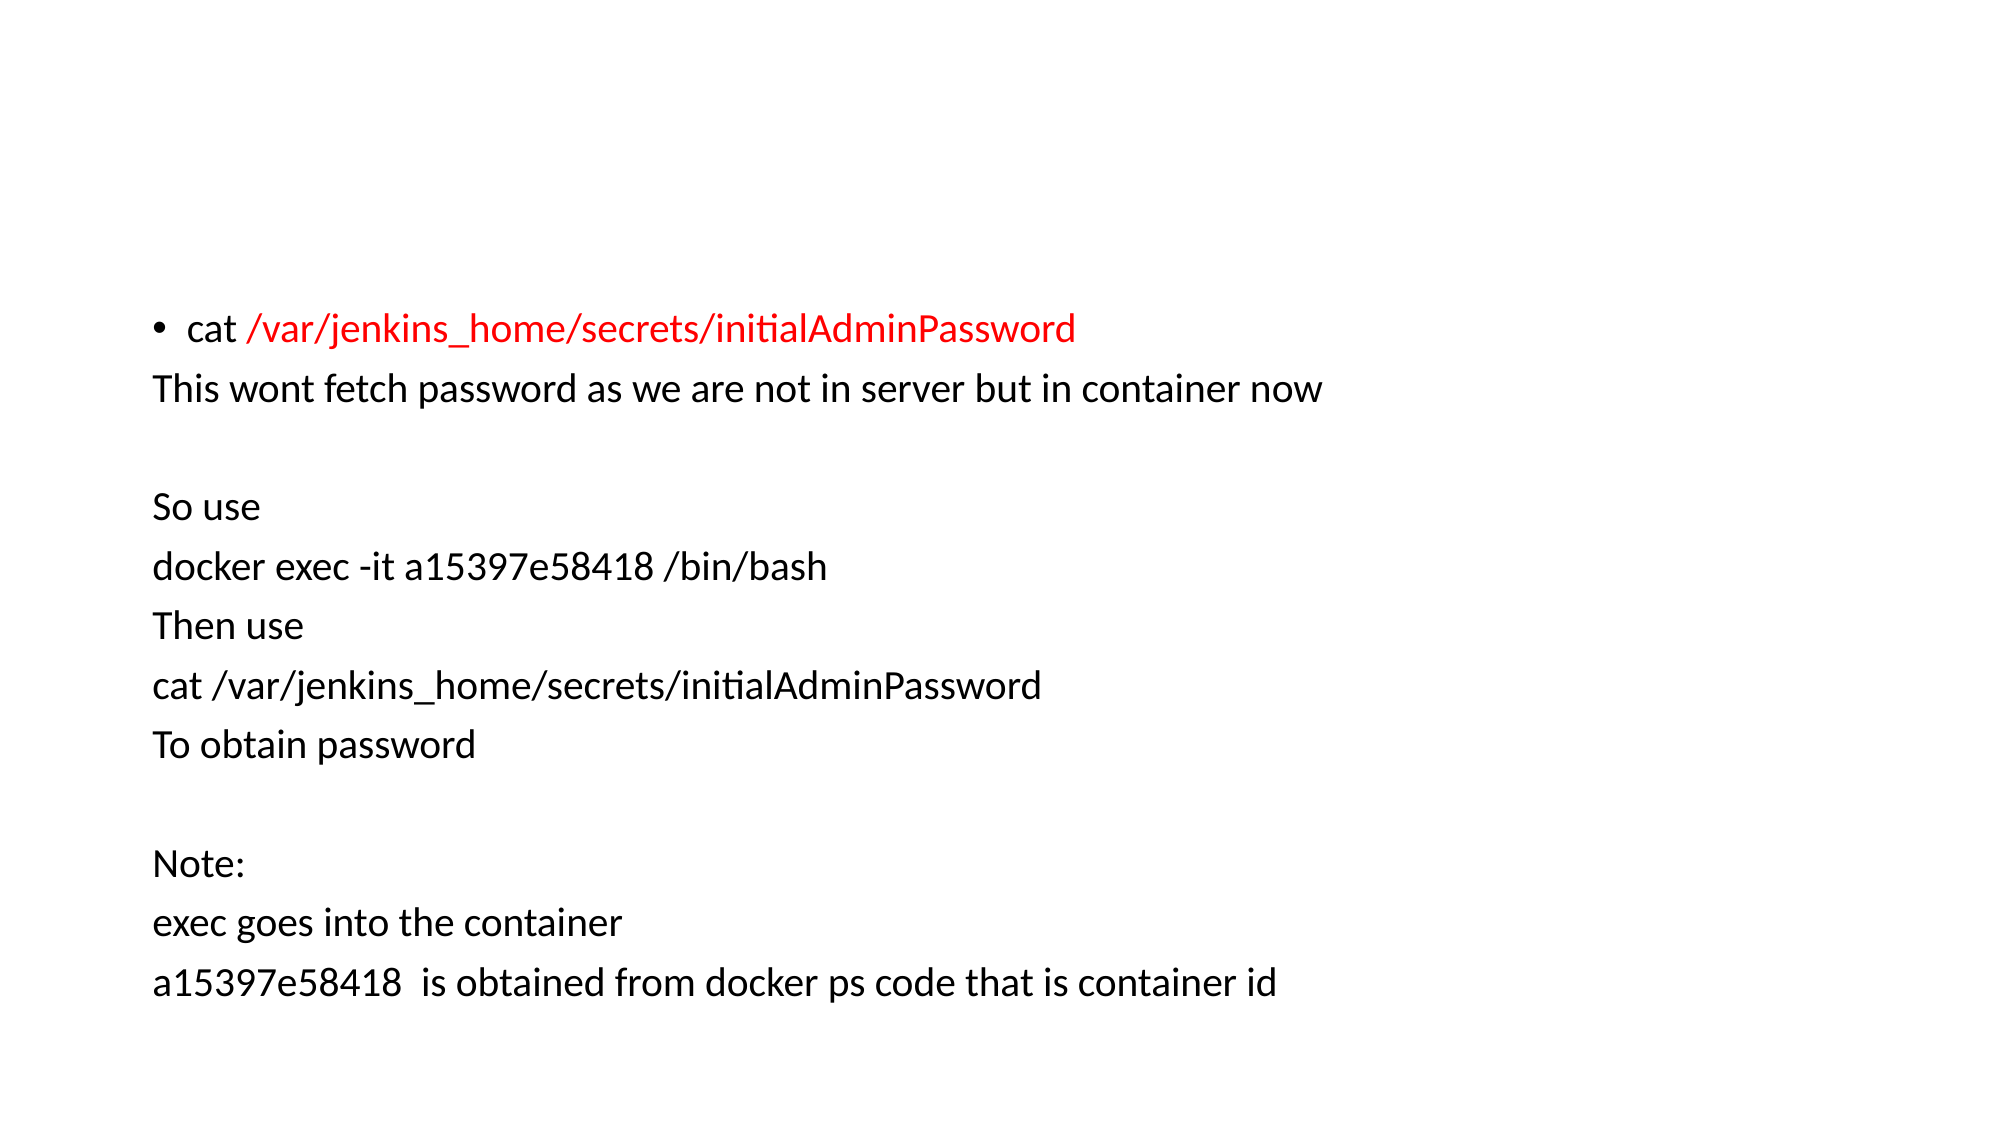

#
cat /var/jenkins_home/secrets/initialAdminPassword
This wont fetch password as we are not in server but in container now

So use
docker exec -it a15397e58418 /bin/bash
Then use
cat /var/jenkins_home/secrets/initialAdminPassword
To obtain password

Note:
exec goes into the container
a15397e58418  is obtained from docker ps code that is container id